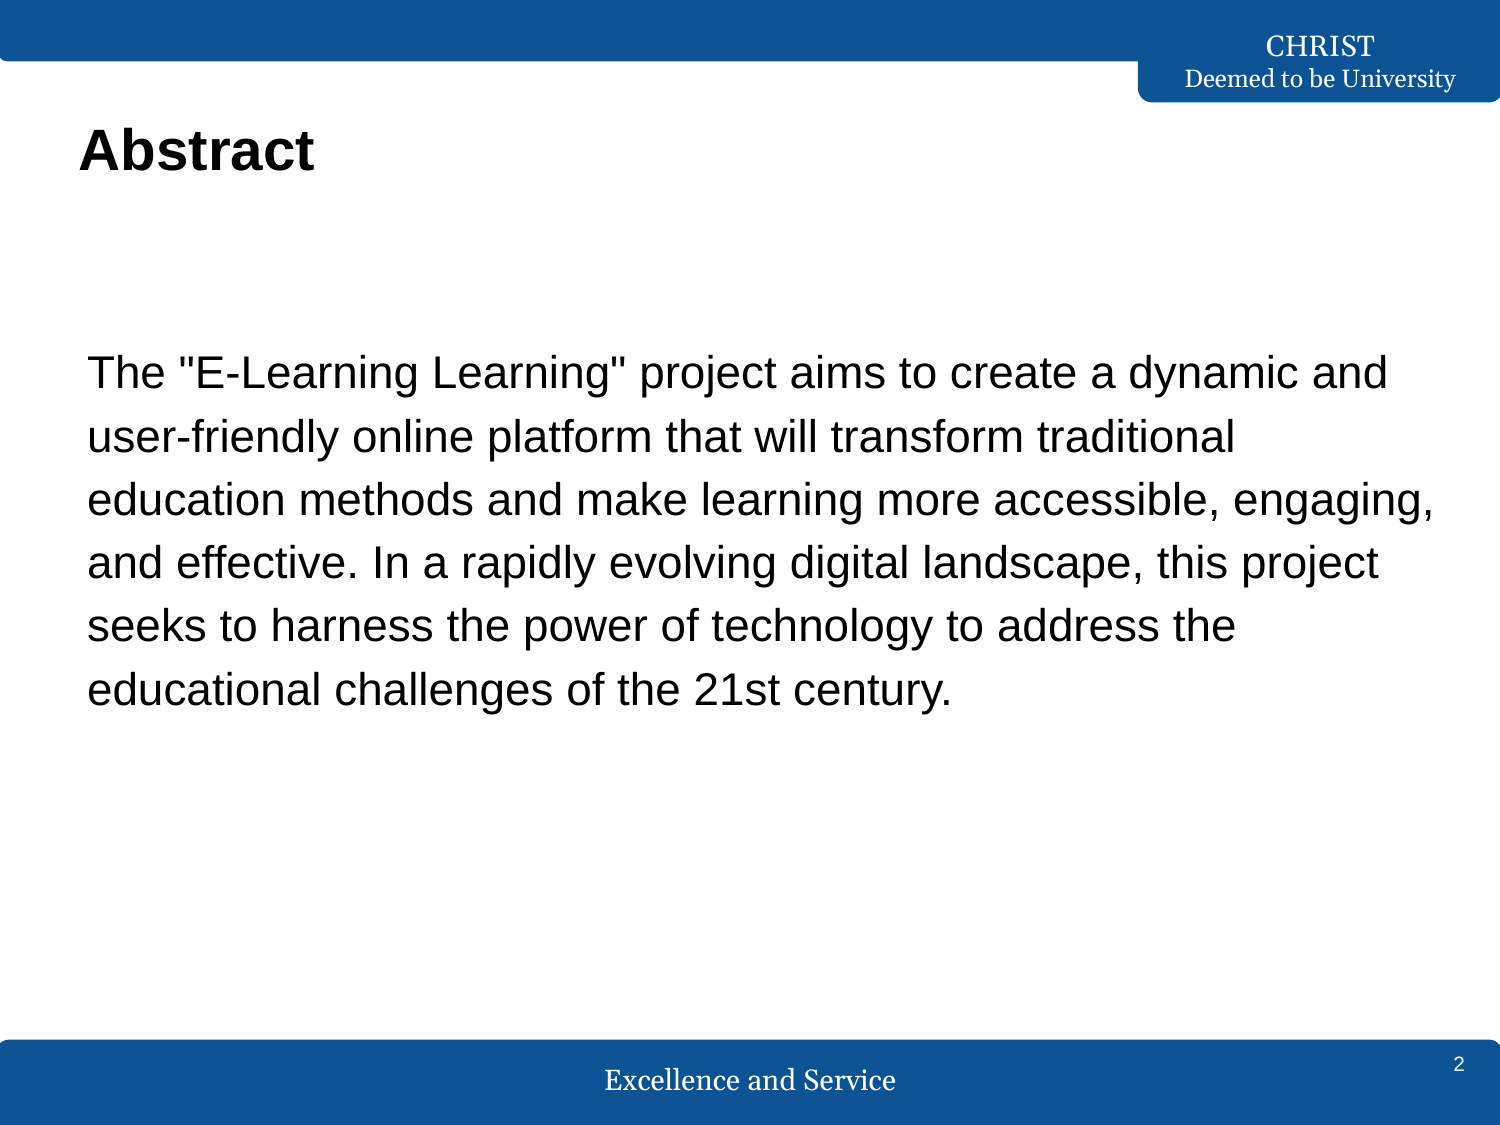

# Abstract
The "E-Learning Learning" project aims to create a dynamic and user-friendly online platform that will transform traditional education methods and make learning more accessible, engaging, and effective. In a rapidly evolving digital landscape, this project seeks to harness the power of technology to address the educational challenges of the 21st century.

2